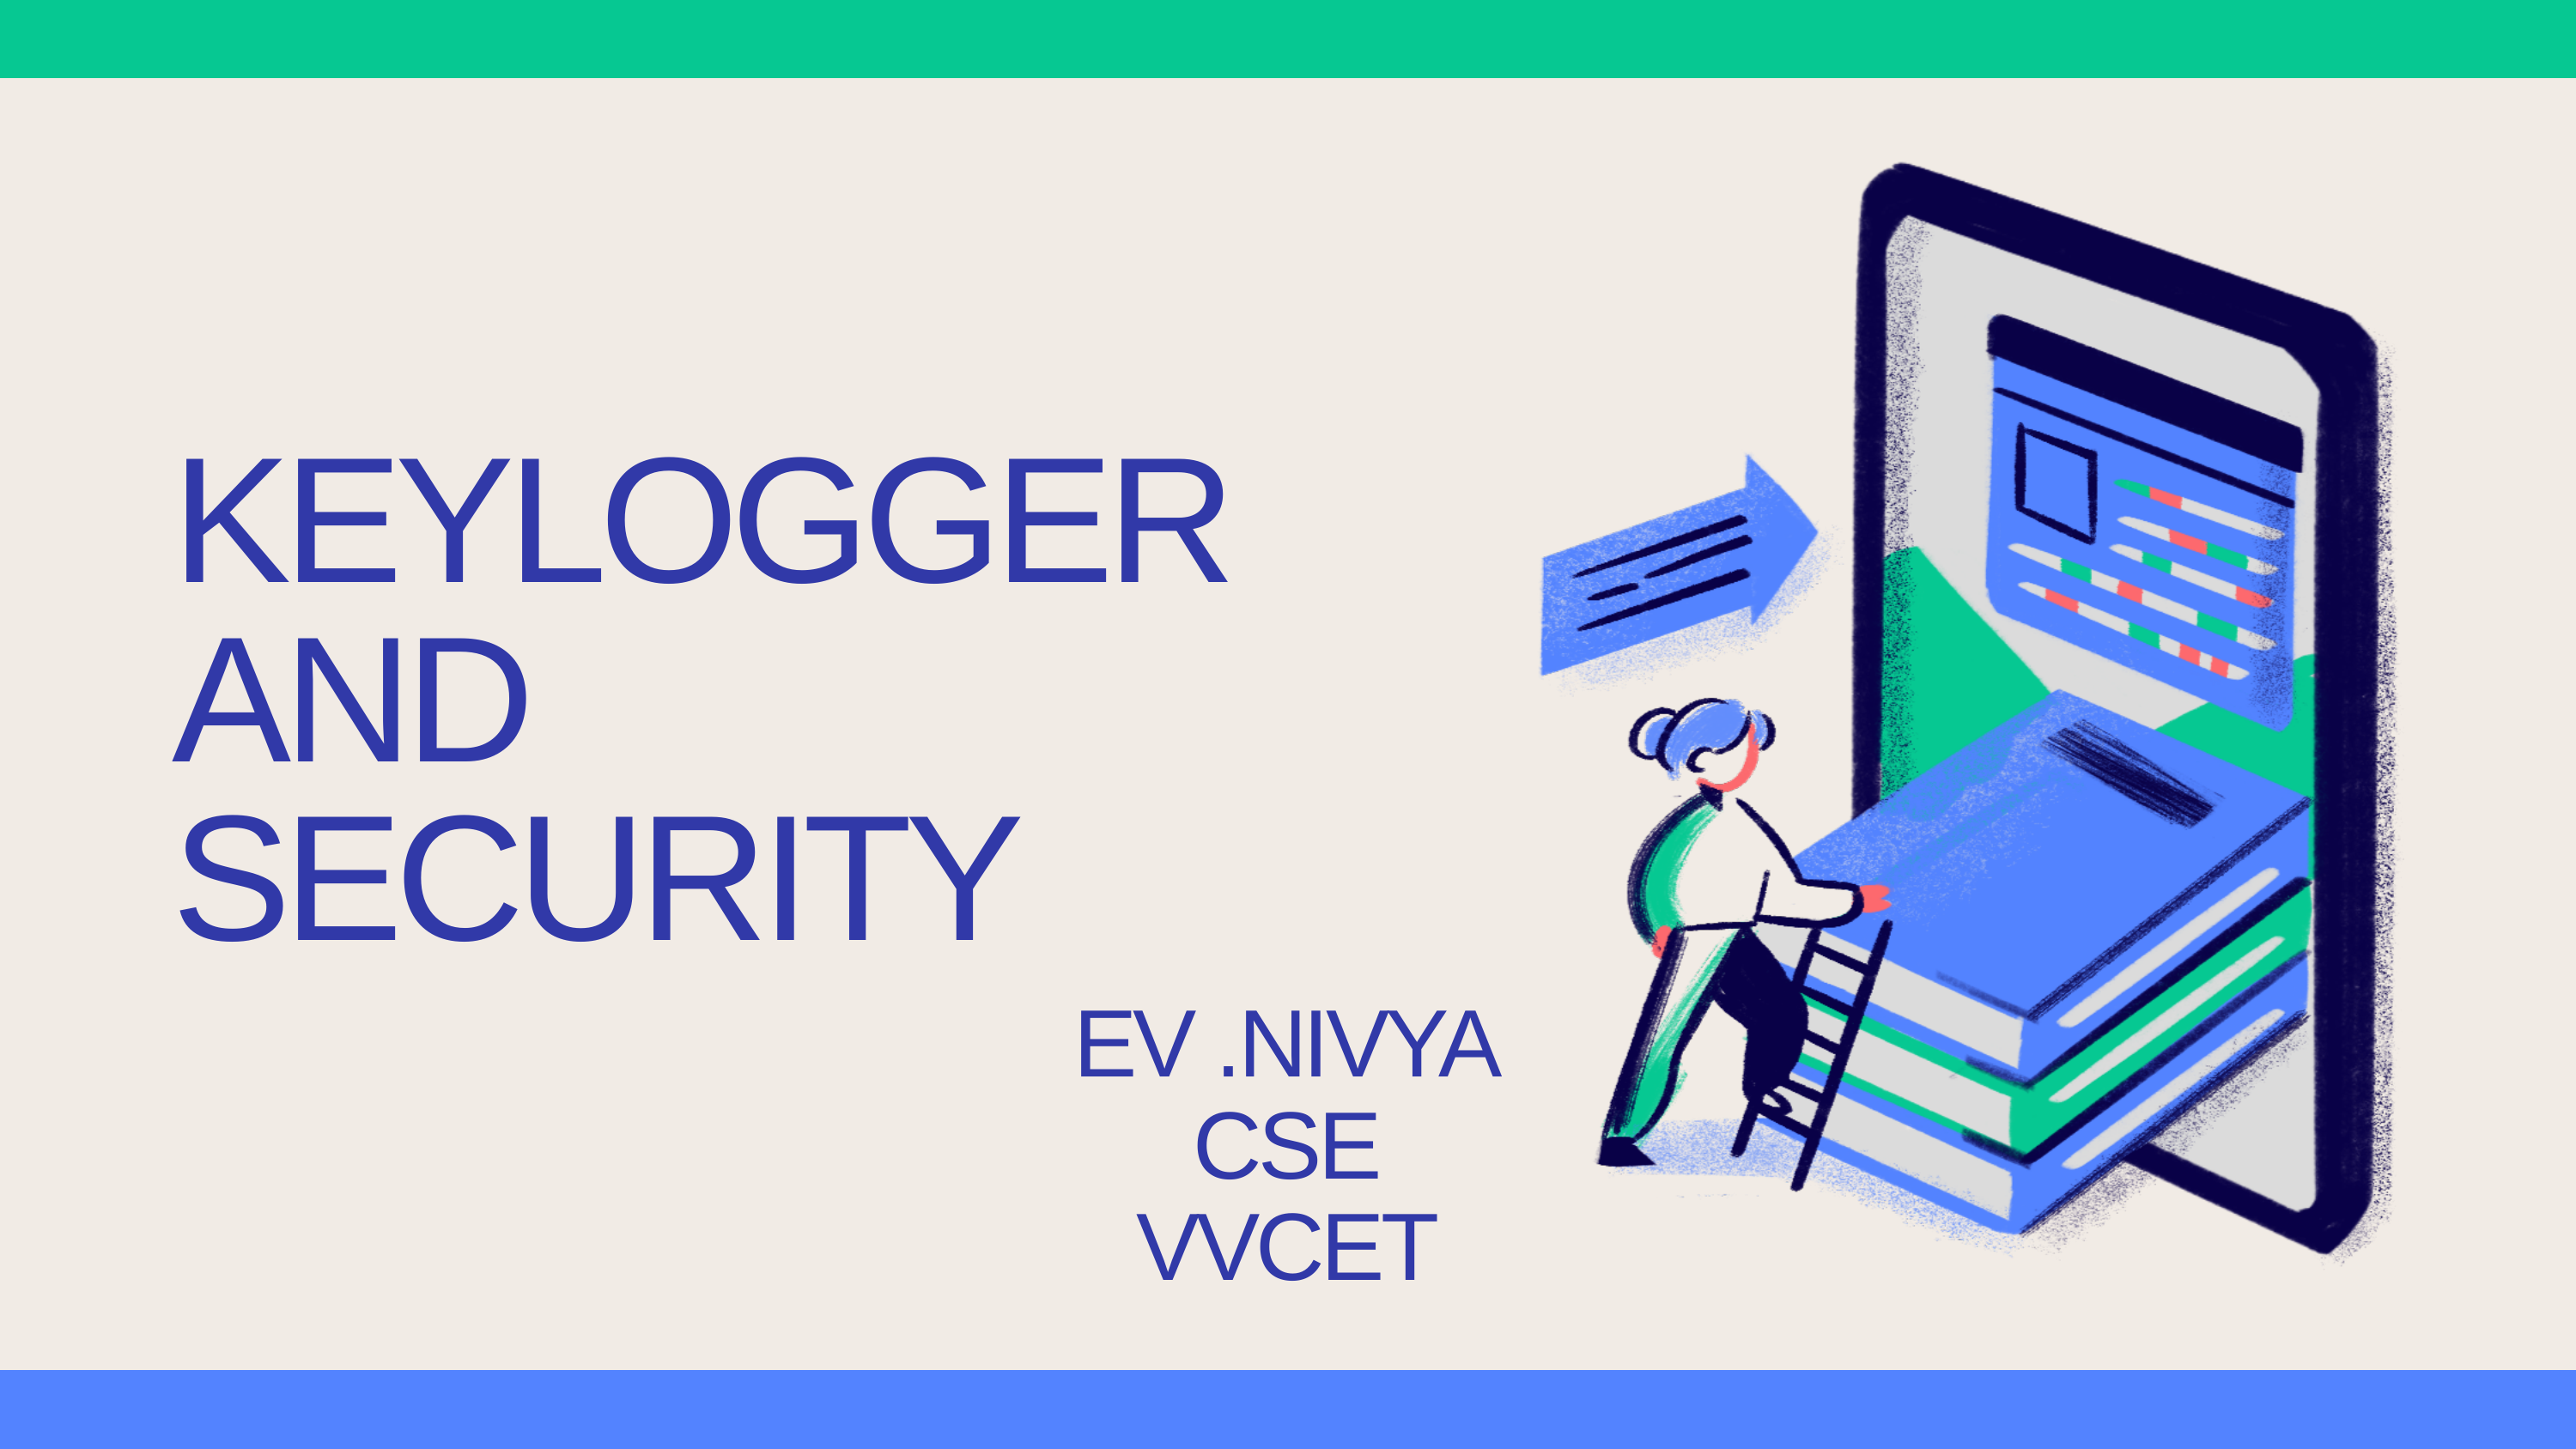

KEYLOGGER AND SECURITY
EV .NIVYA
CSE
VVCET